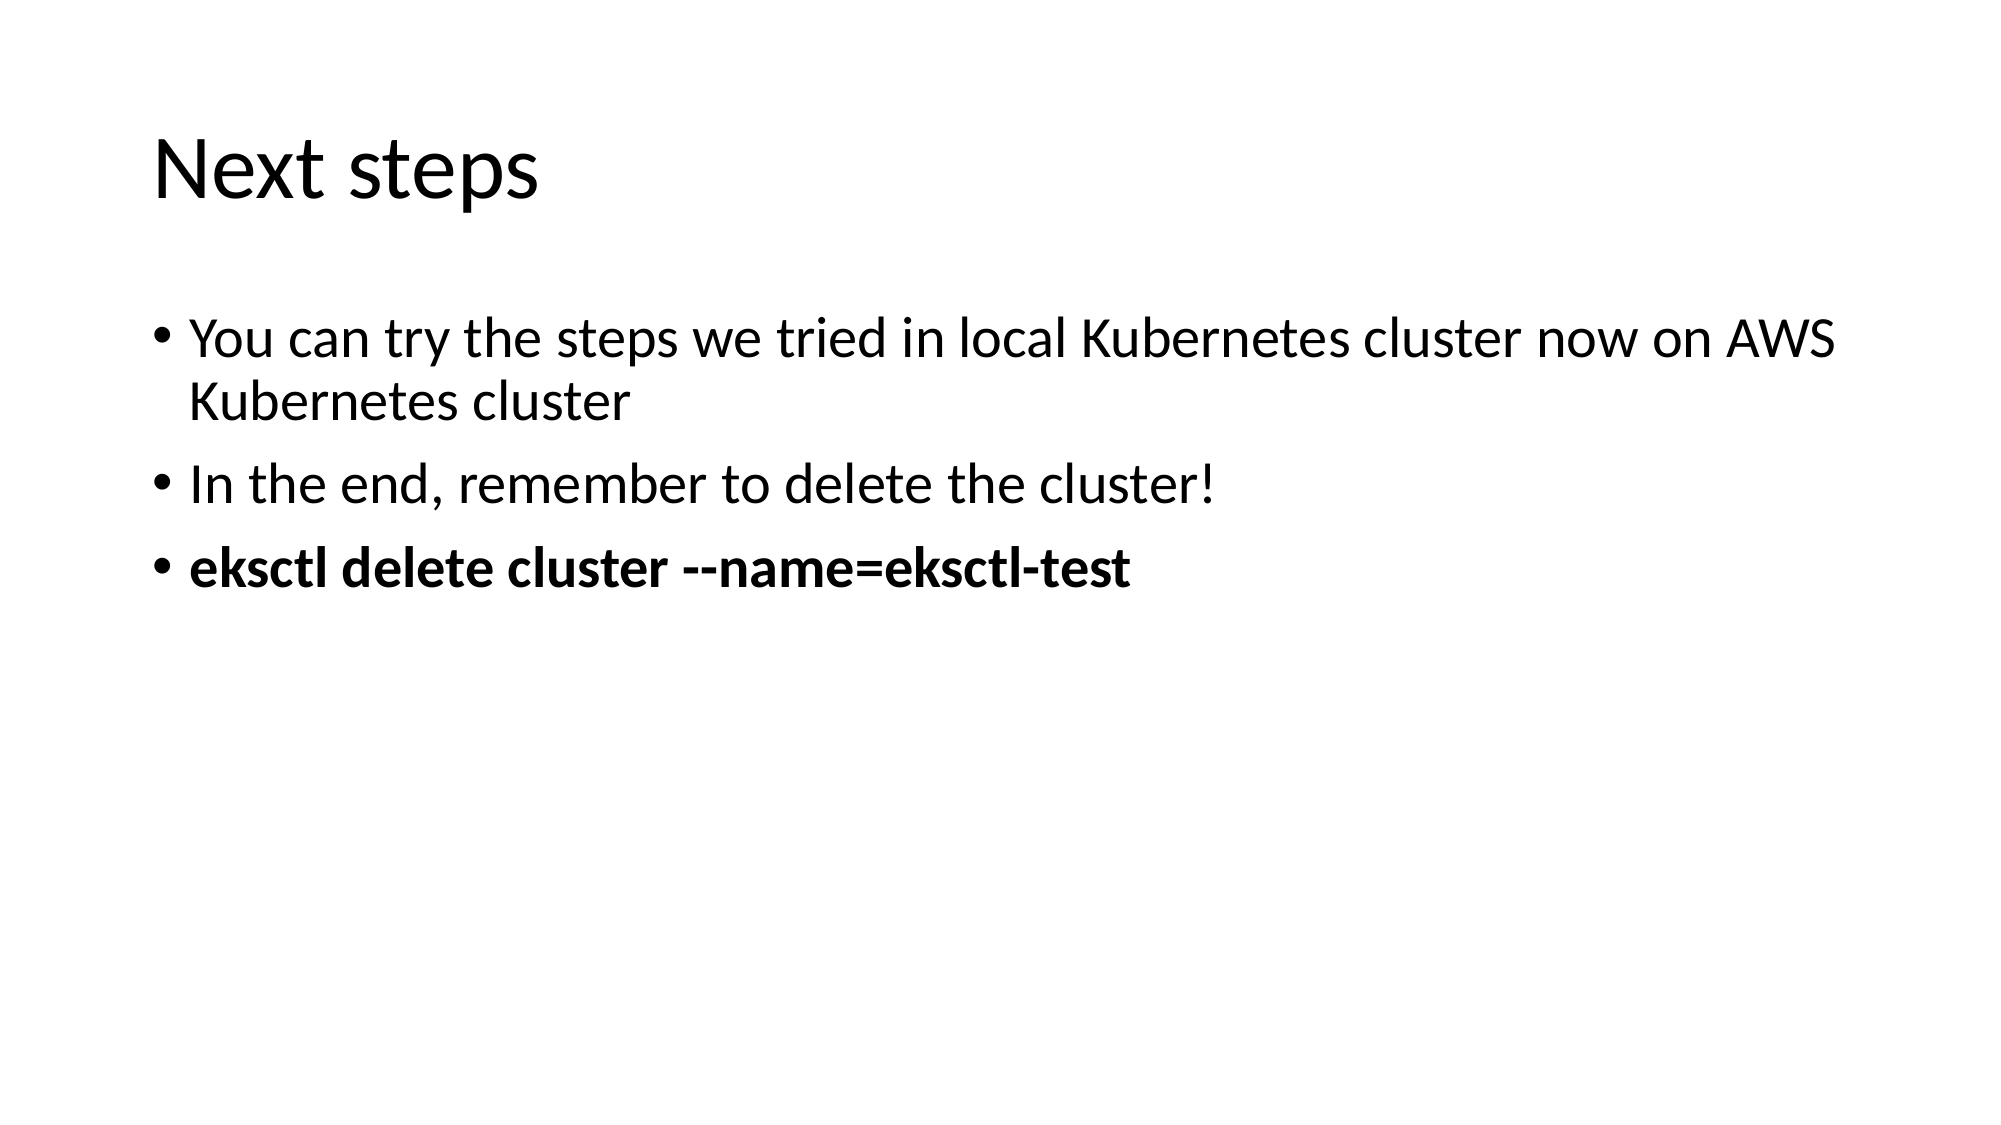

# Next steps
You can try the steps we tried in local Kubernetes cluster now on AWS Kubernetes cluster
In the end, remember to delete the cluster!
eksctl delete cluster --name=eksctl-test